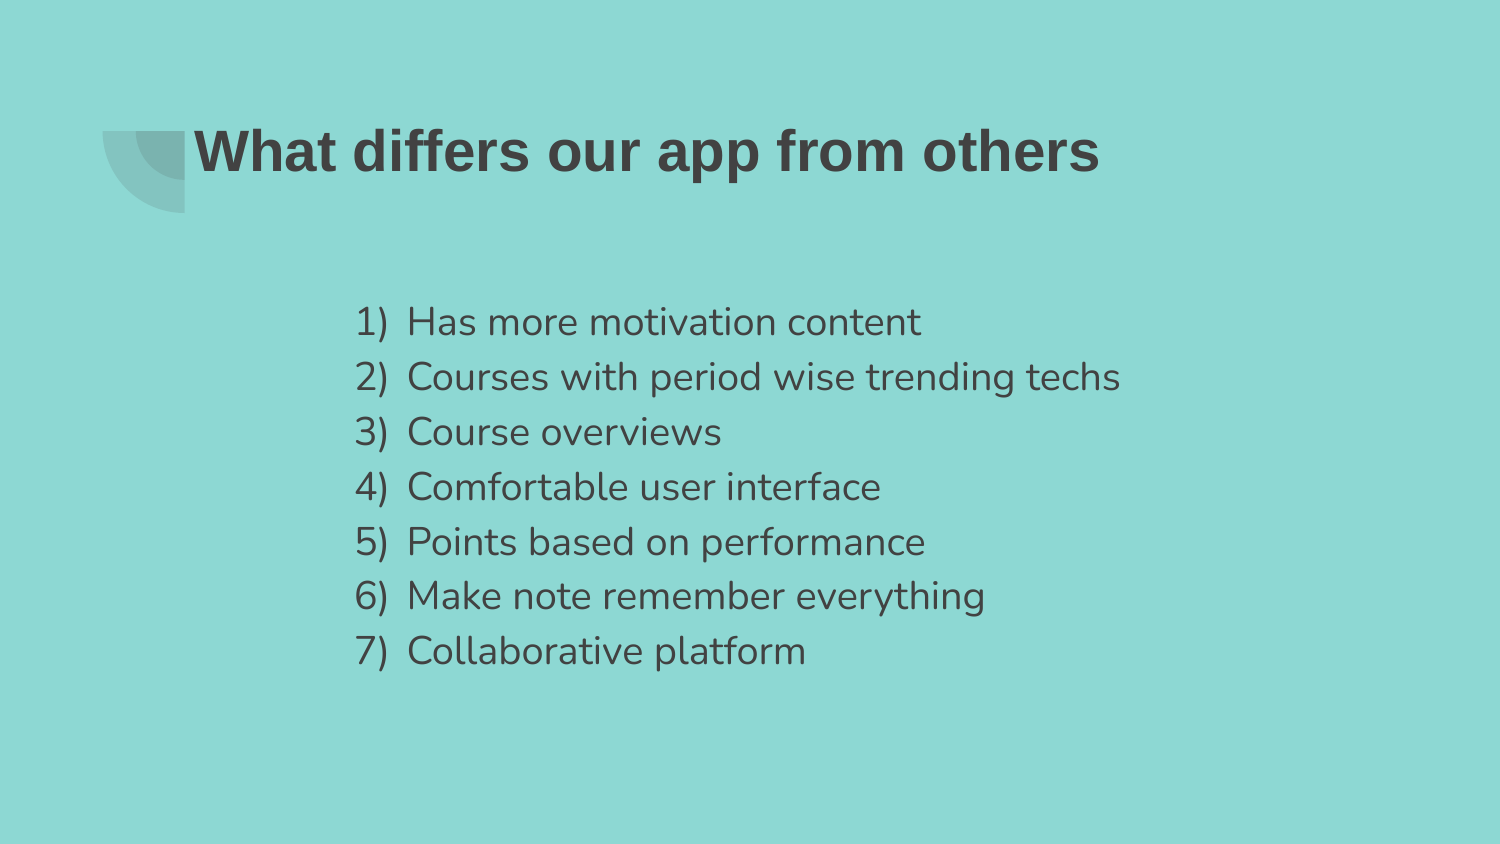

# What differs our app from others
Has more motivation content
Courses with period wise trending techs
Course overviews
Comfortable user interface
Points based on performance
Make note remember everything
Collaborative platform